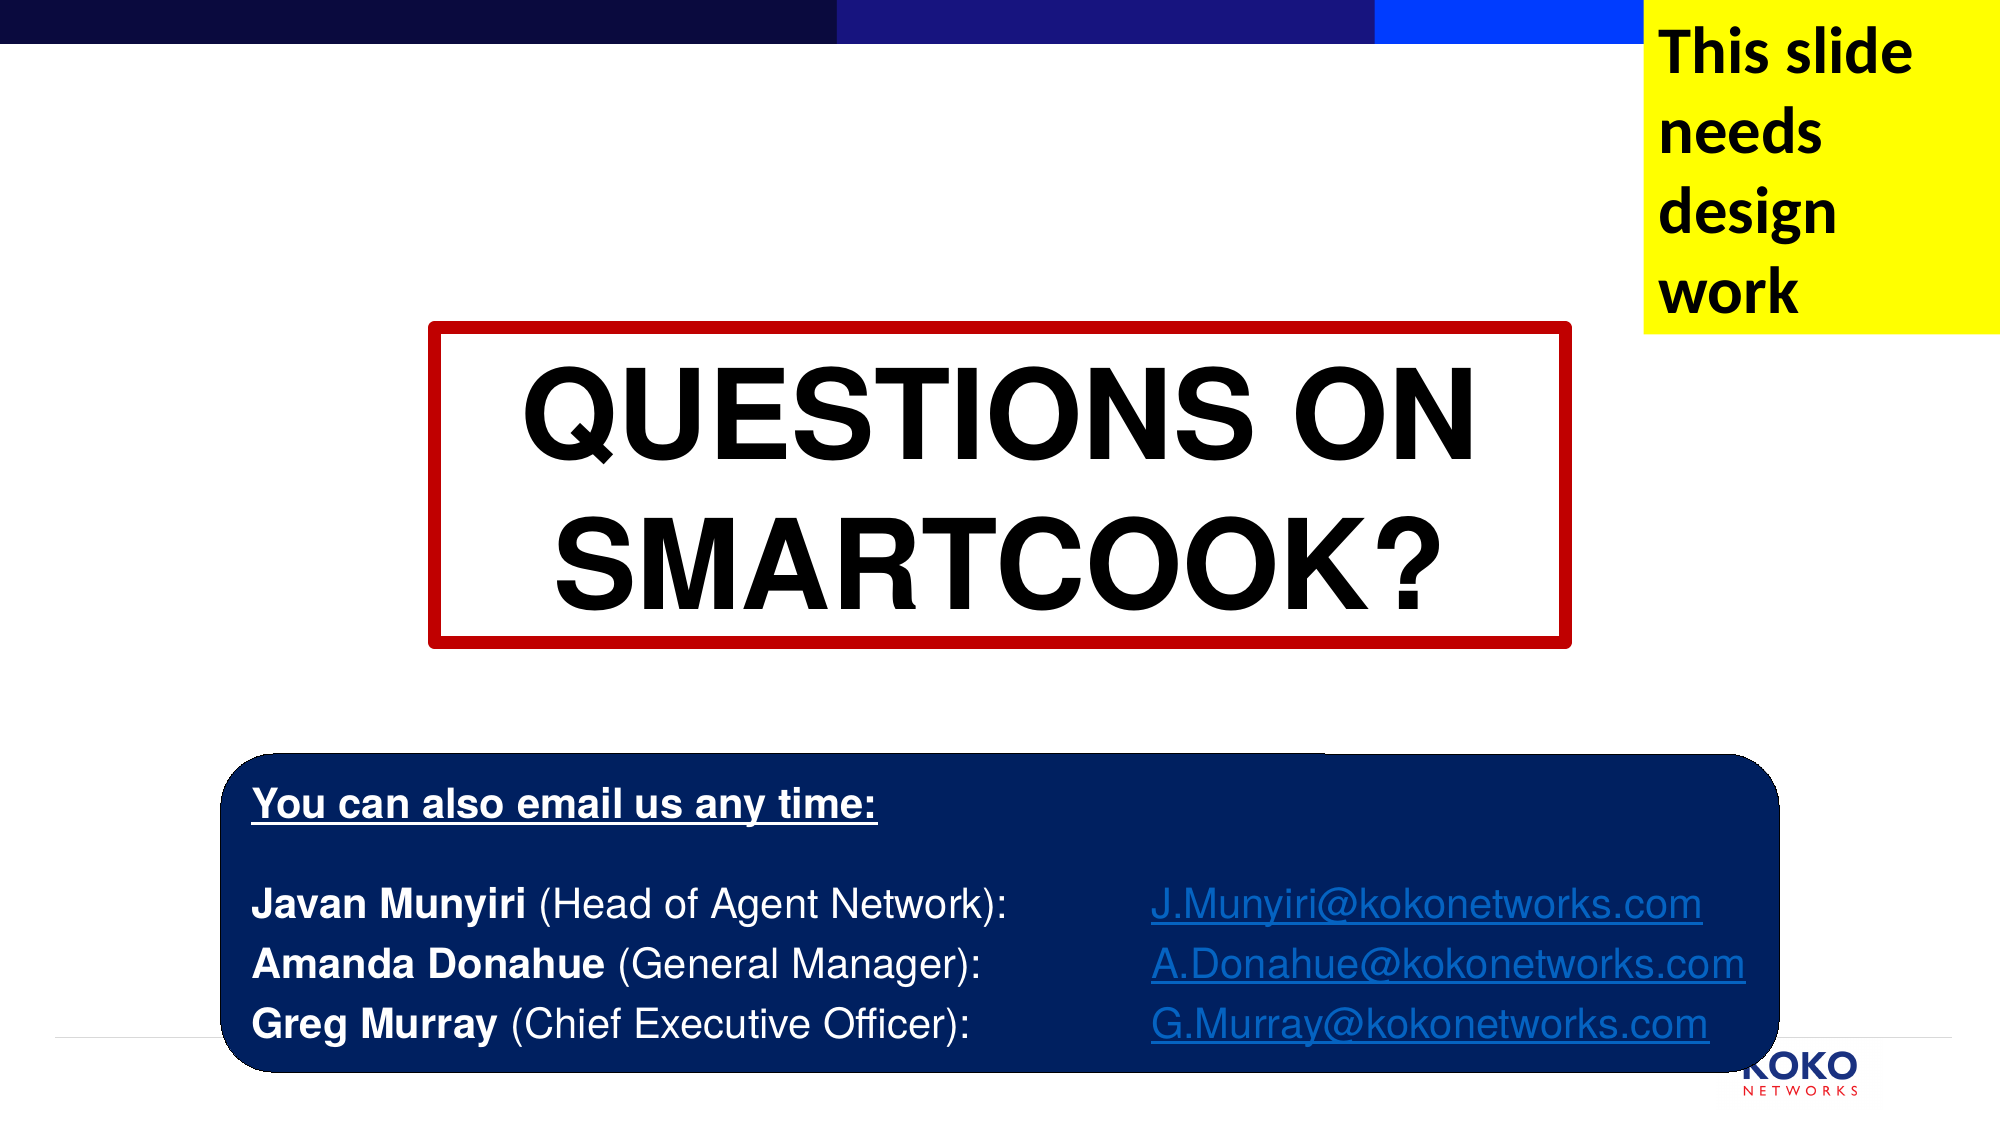

This slide needs design work
QUESTIONS ON SMARTCOOK?
You can also email us any time:

Javan Munyiri (Head of Agent Network): 	J.Munyiri@kokonetworks.com
Amanda Donahue (General Manager): 		A.Donahue@kokonetworks.com
Greg Murray (Chief Executive Officer): 		G.Murray@kokonetworks.com